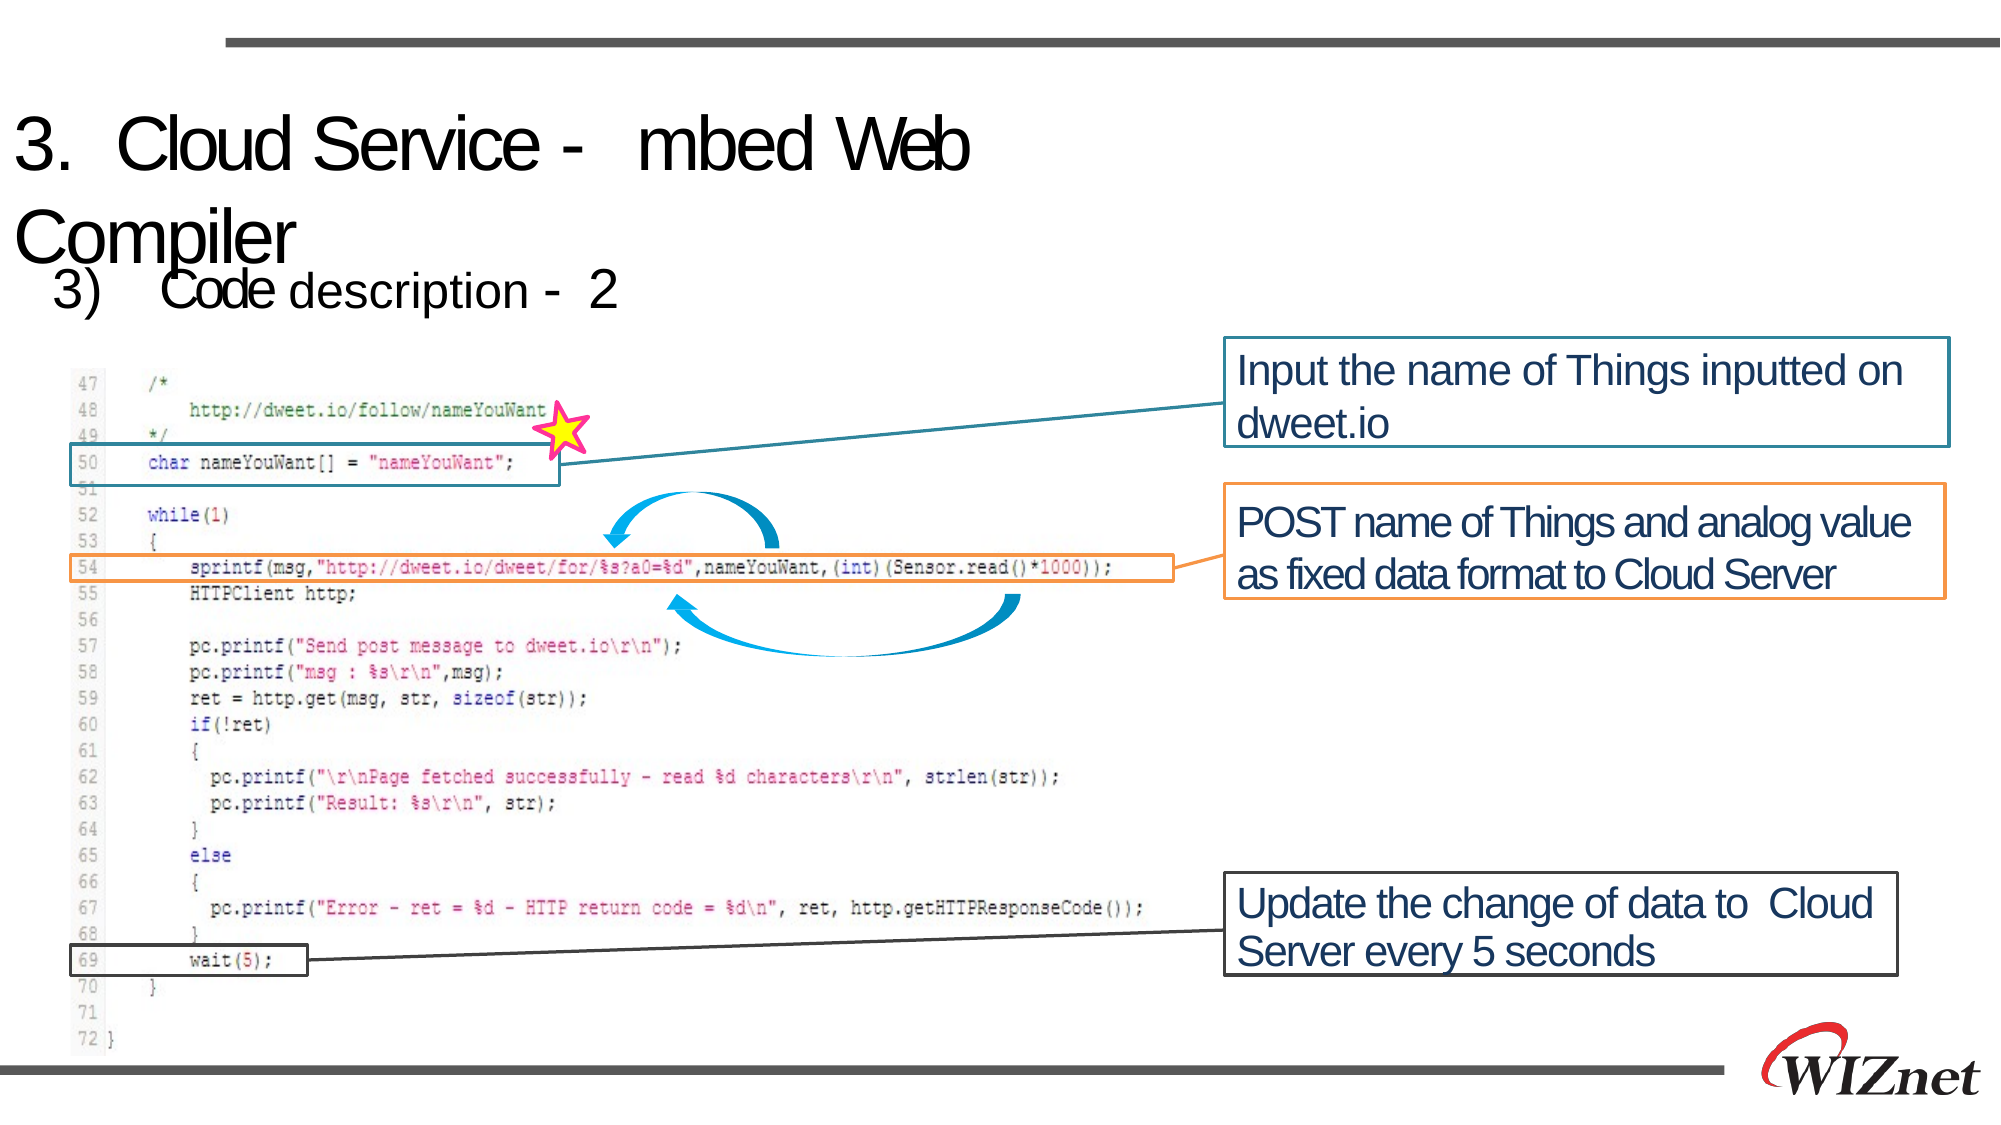

# 3.	Cloud Service - mbed Web Compiler
3)	Code description - 2
Input the name of Things inputted on dweet.io

POST name of Things and analog value as fixed data format to Cloud Server

Update the change of data to  Cloud Server every 5 seconds